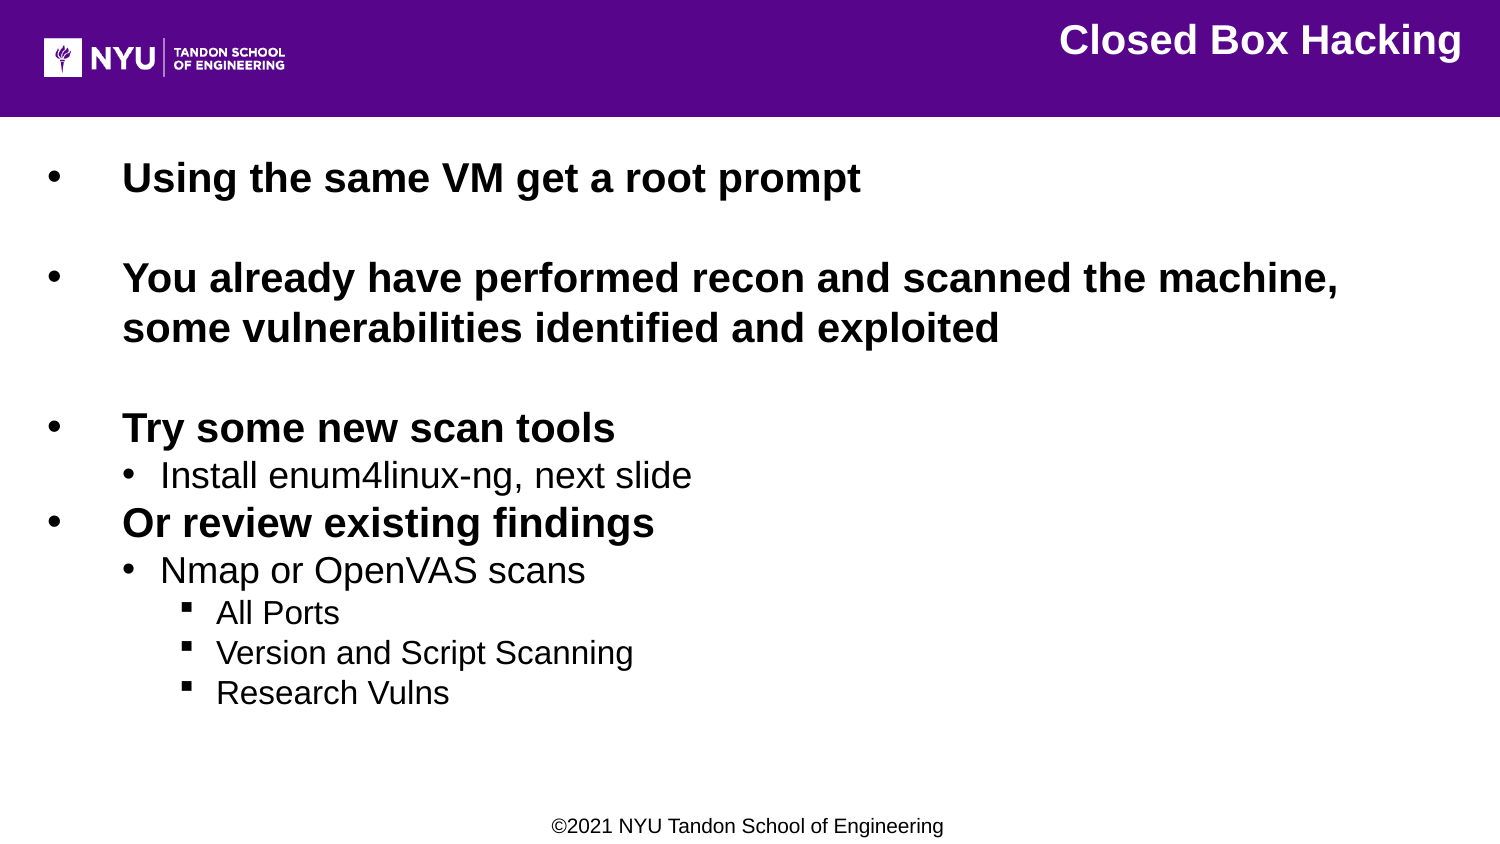

Closed Box Hacking
Using the same VM get a root prompt

You already have performed recon and scanned the machine, some vulnerabilities identified and exploited

Try some new scan tools
Install enum4linux-ng, next slide
Or review existing findings
Nmap or OpenVAS scans
All Ports
Version and Script Scanning
Research Vulns